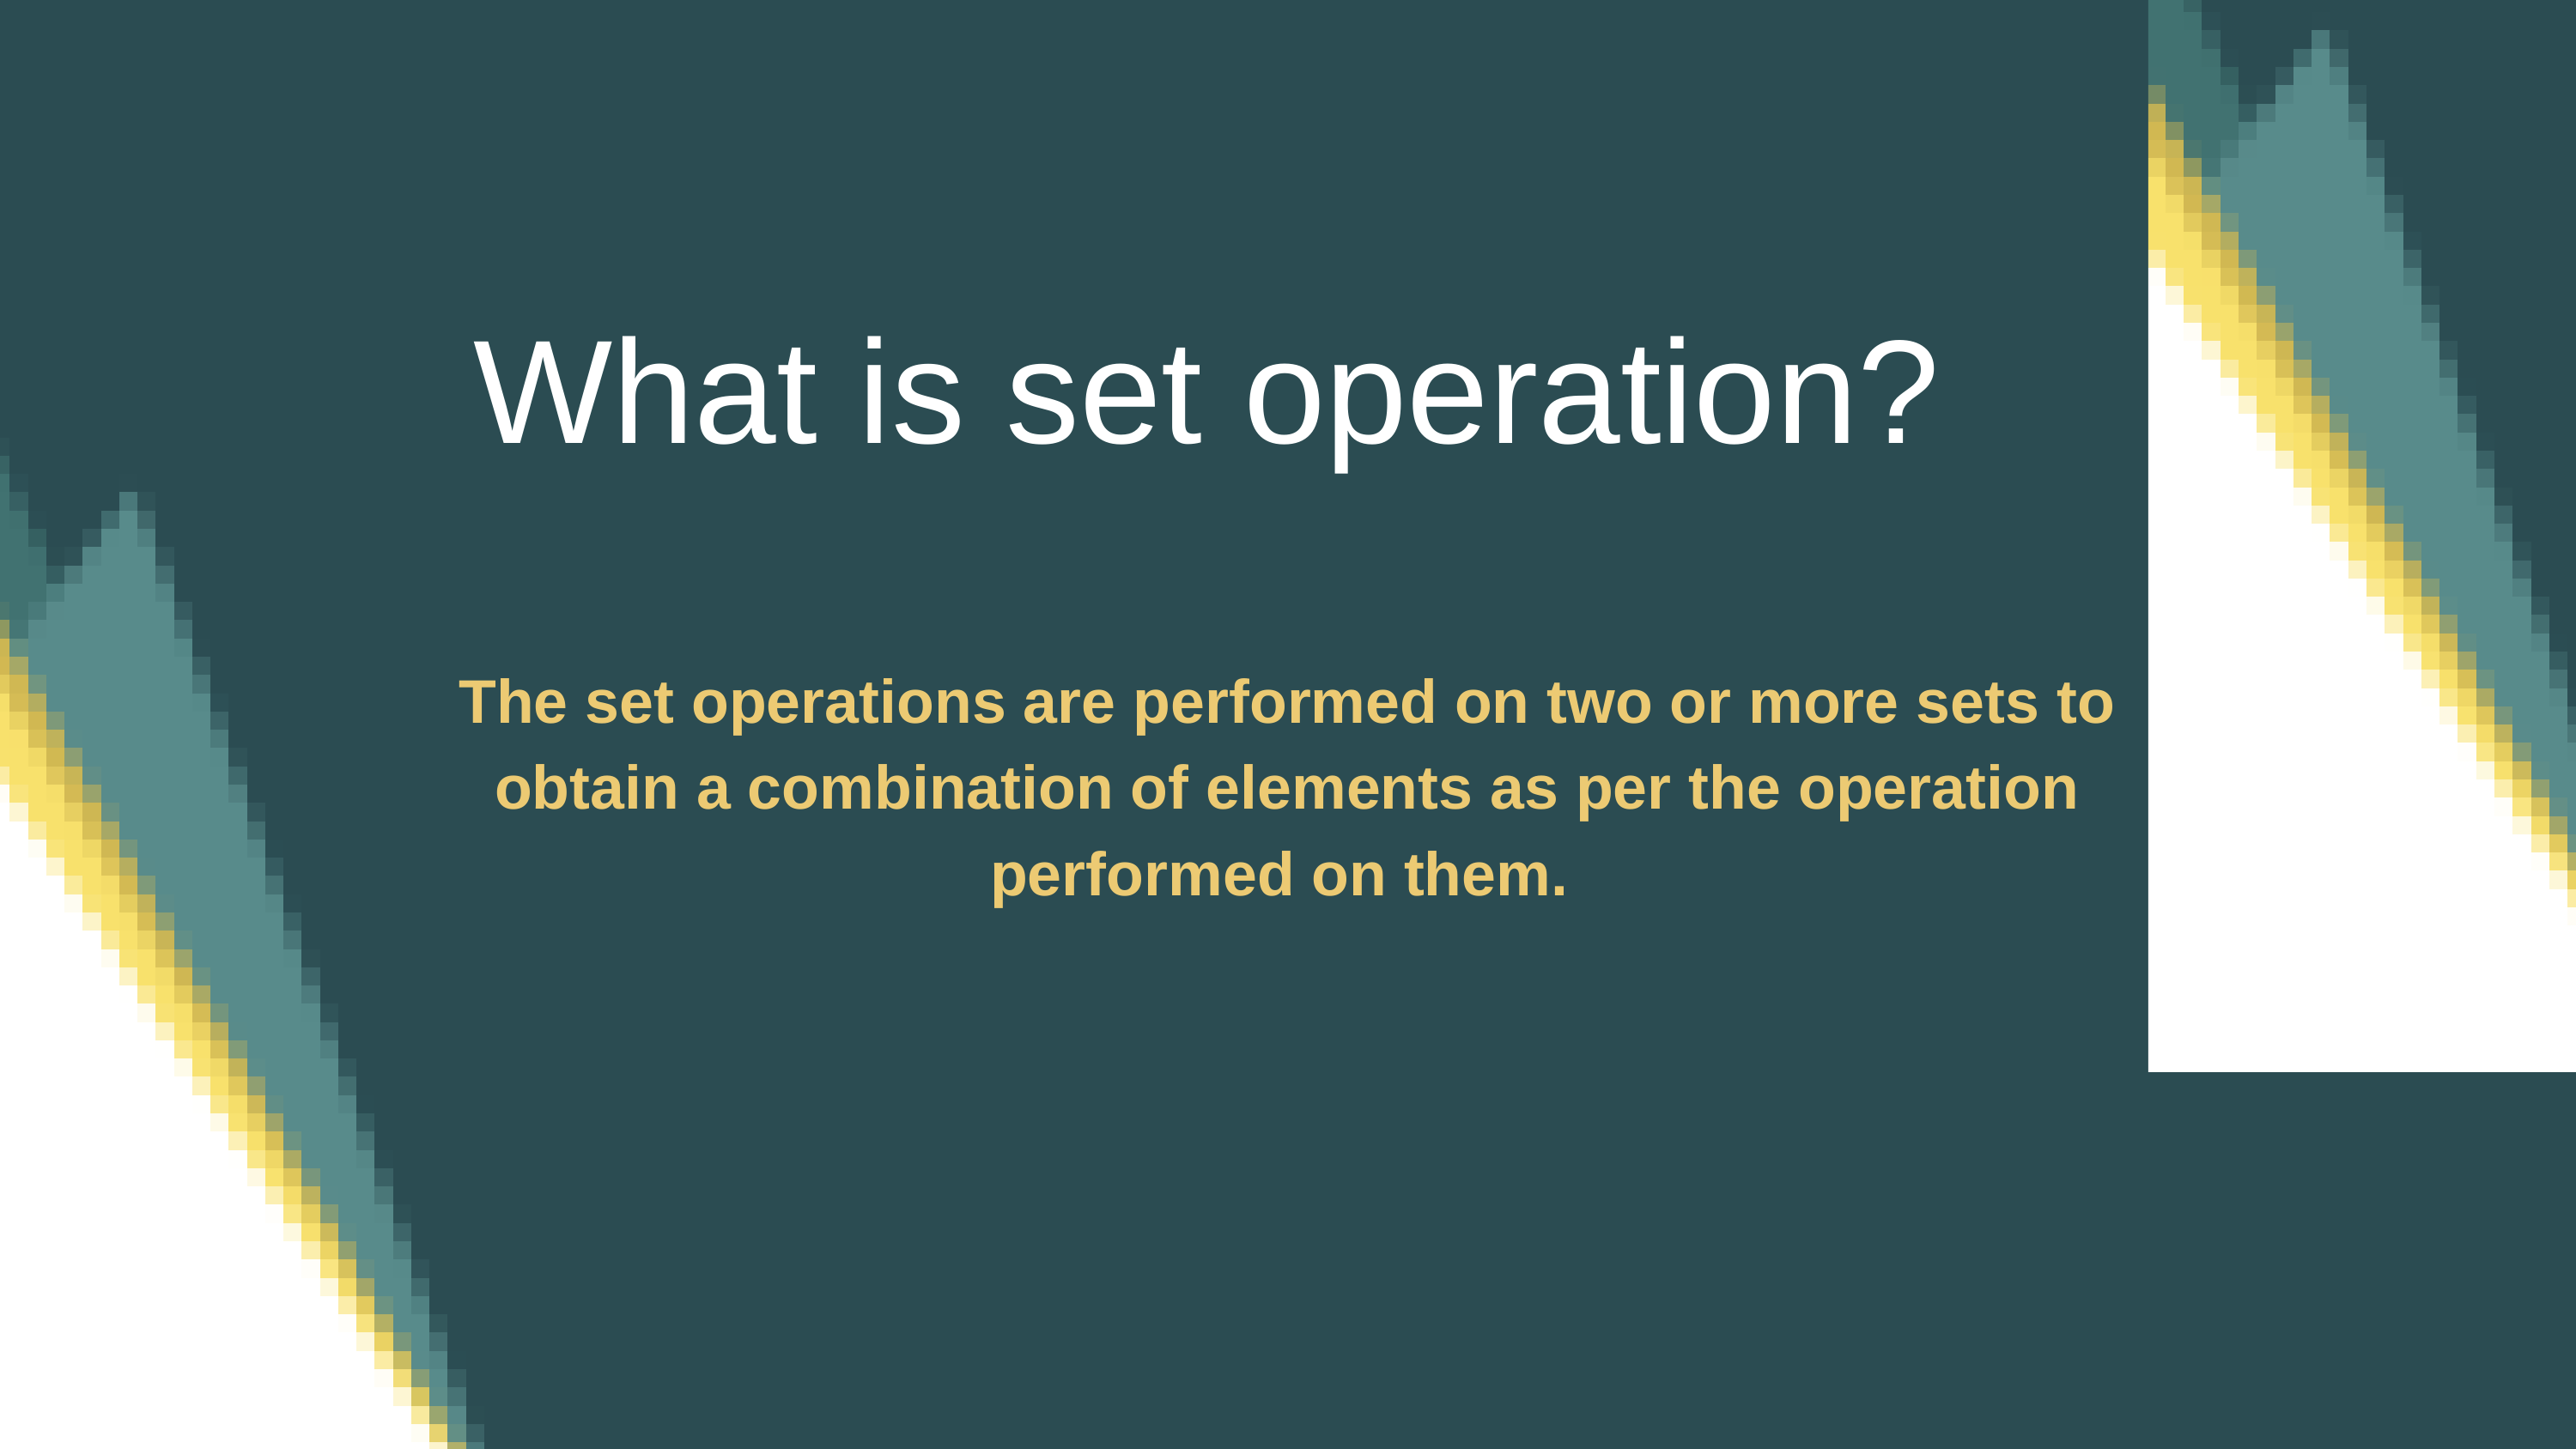

What is set operation?

The set operations are performed on two or more sets to obtain a combination of elements as per the operation performed on them.